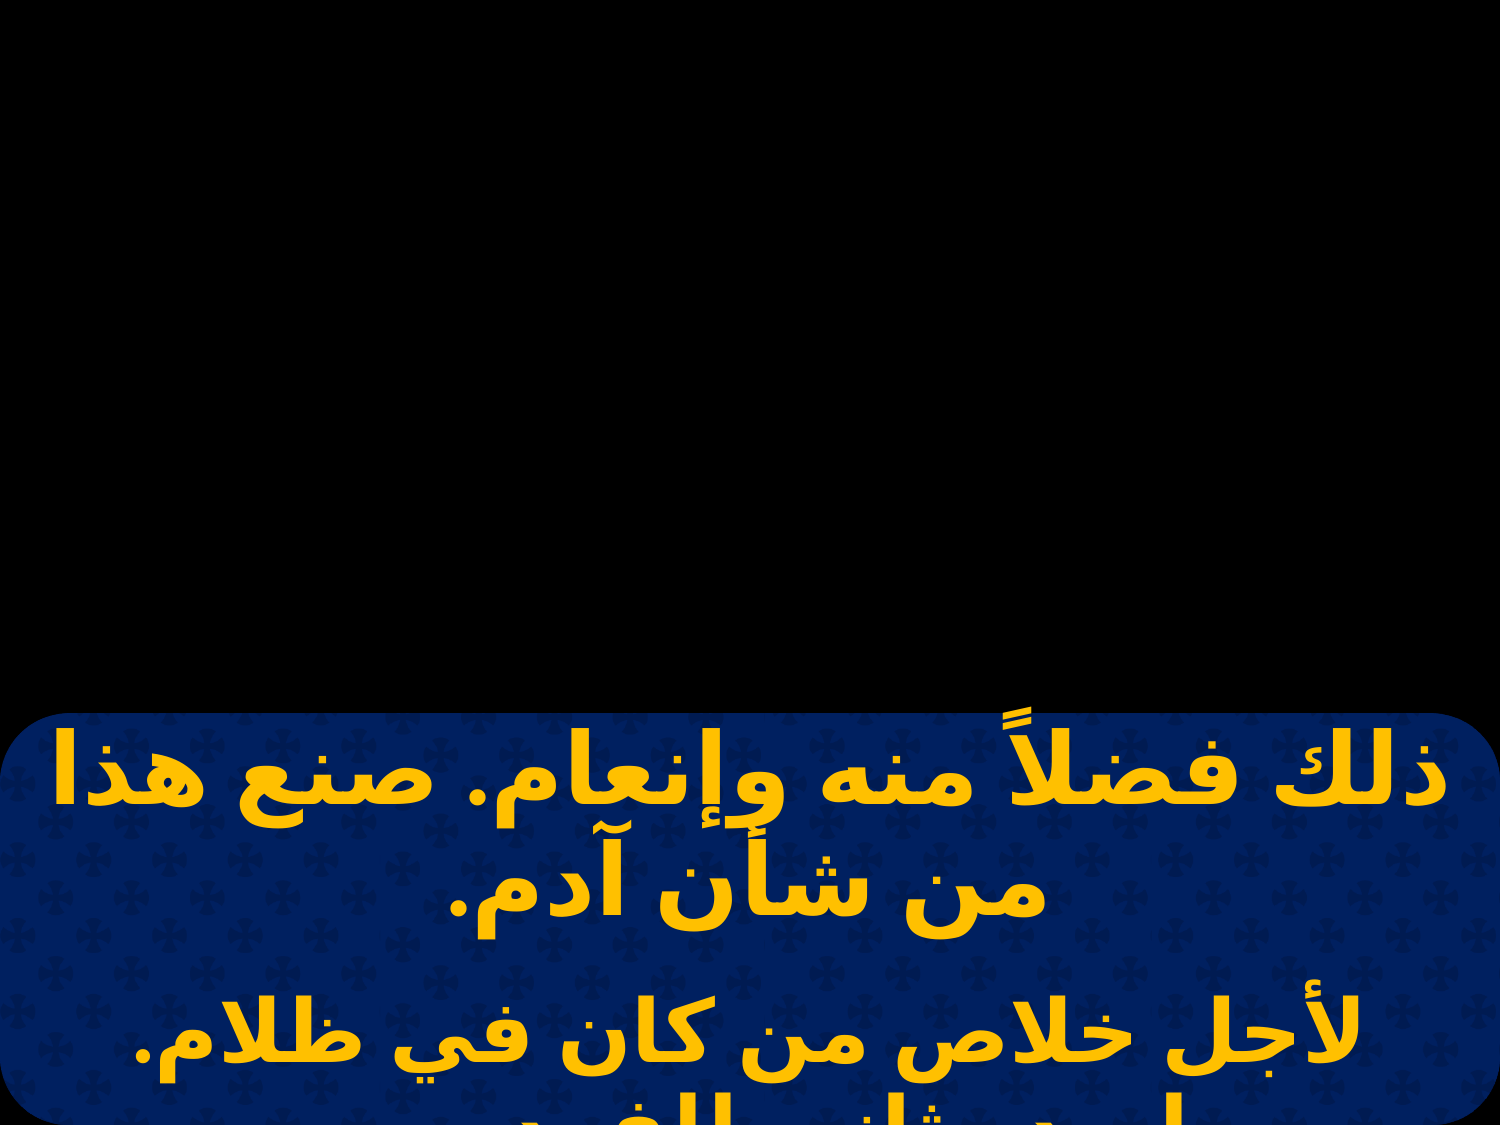

| ذلك فضلاً منه وإنعام. صنع هذا من شأن آدم. |
| --- |
|  |
| لأجل خلاص من كان في ظلام. ليرده ثاني للفردوس. |